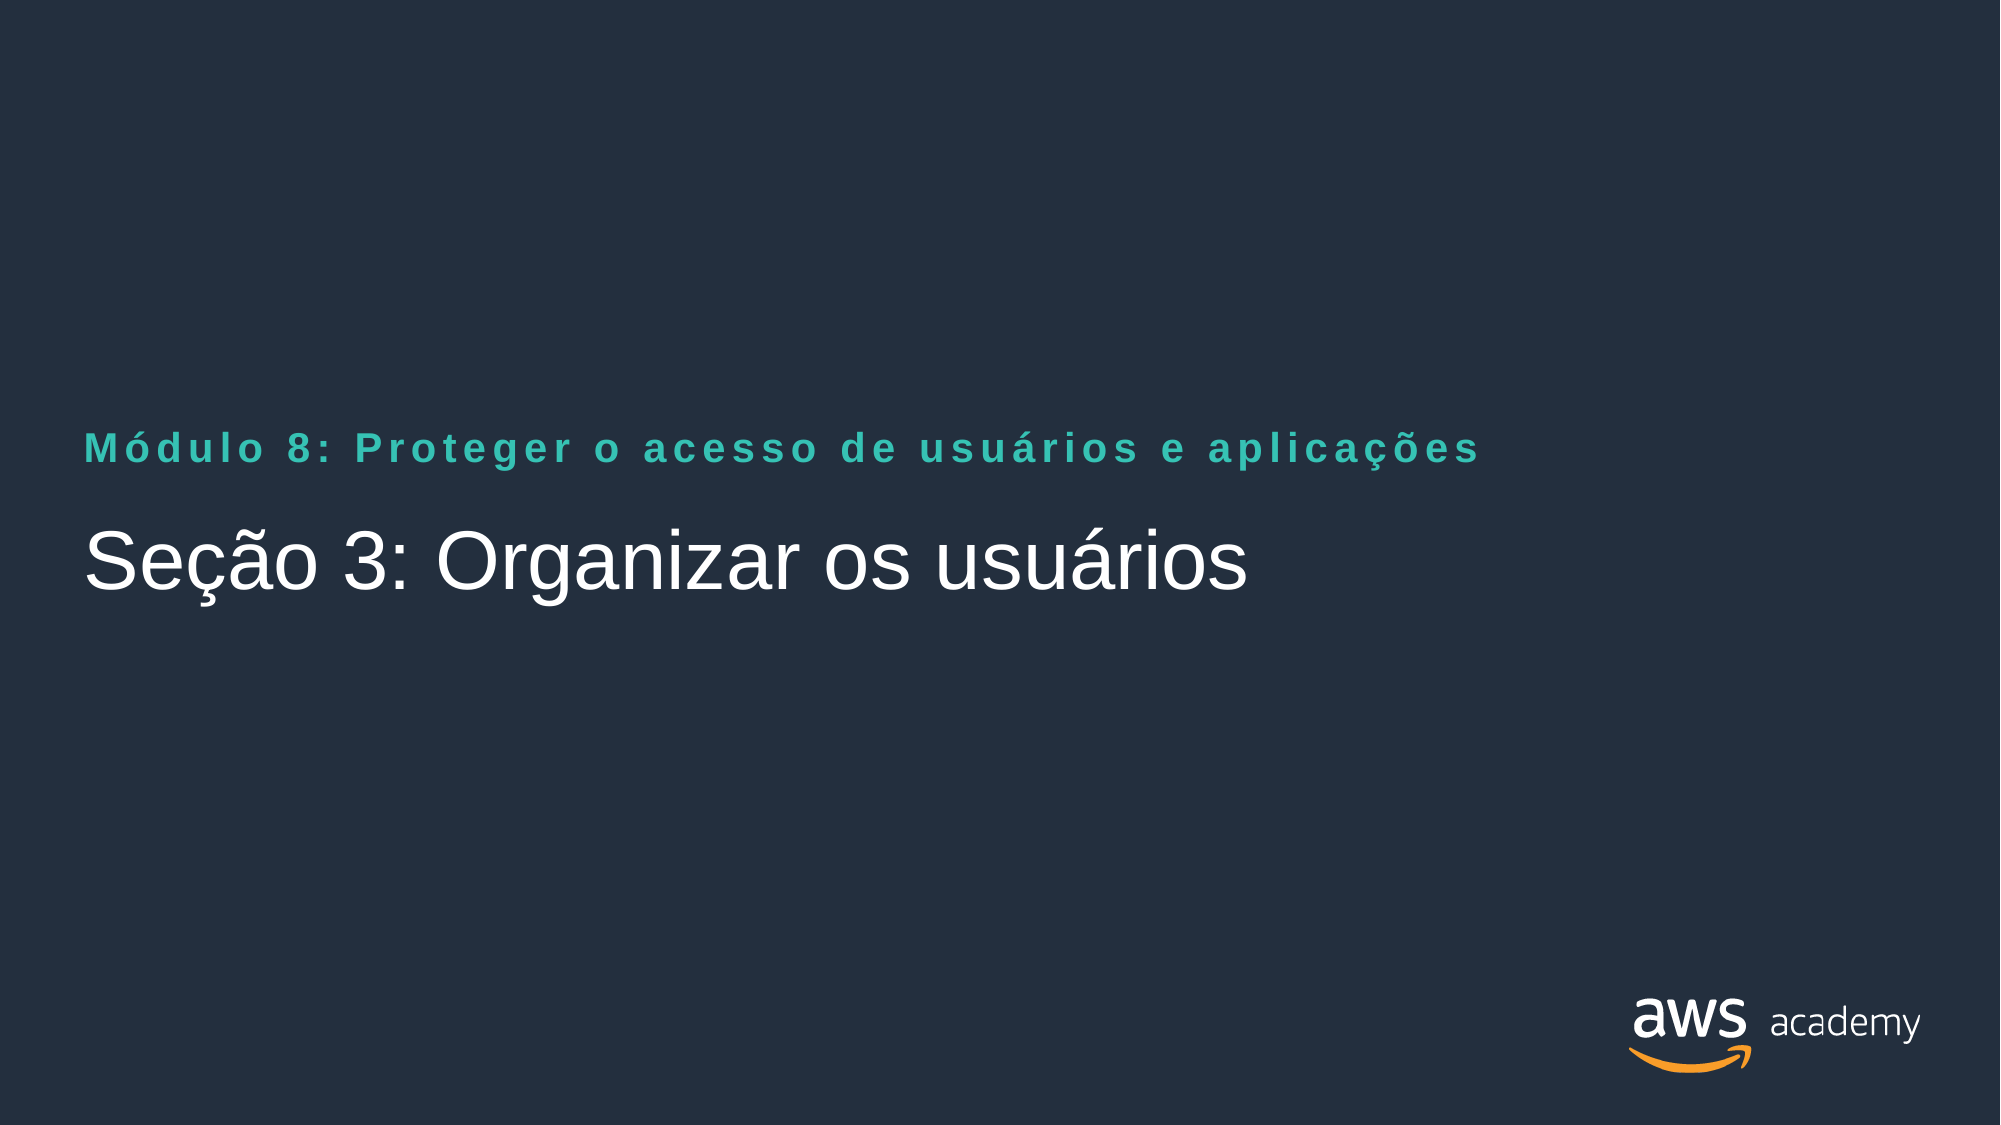

Módulo 8: Proteger o acesso de usuários e aplicações
# Seção 3: Organizar os usuários